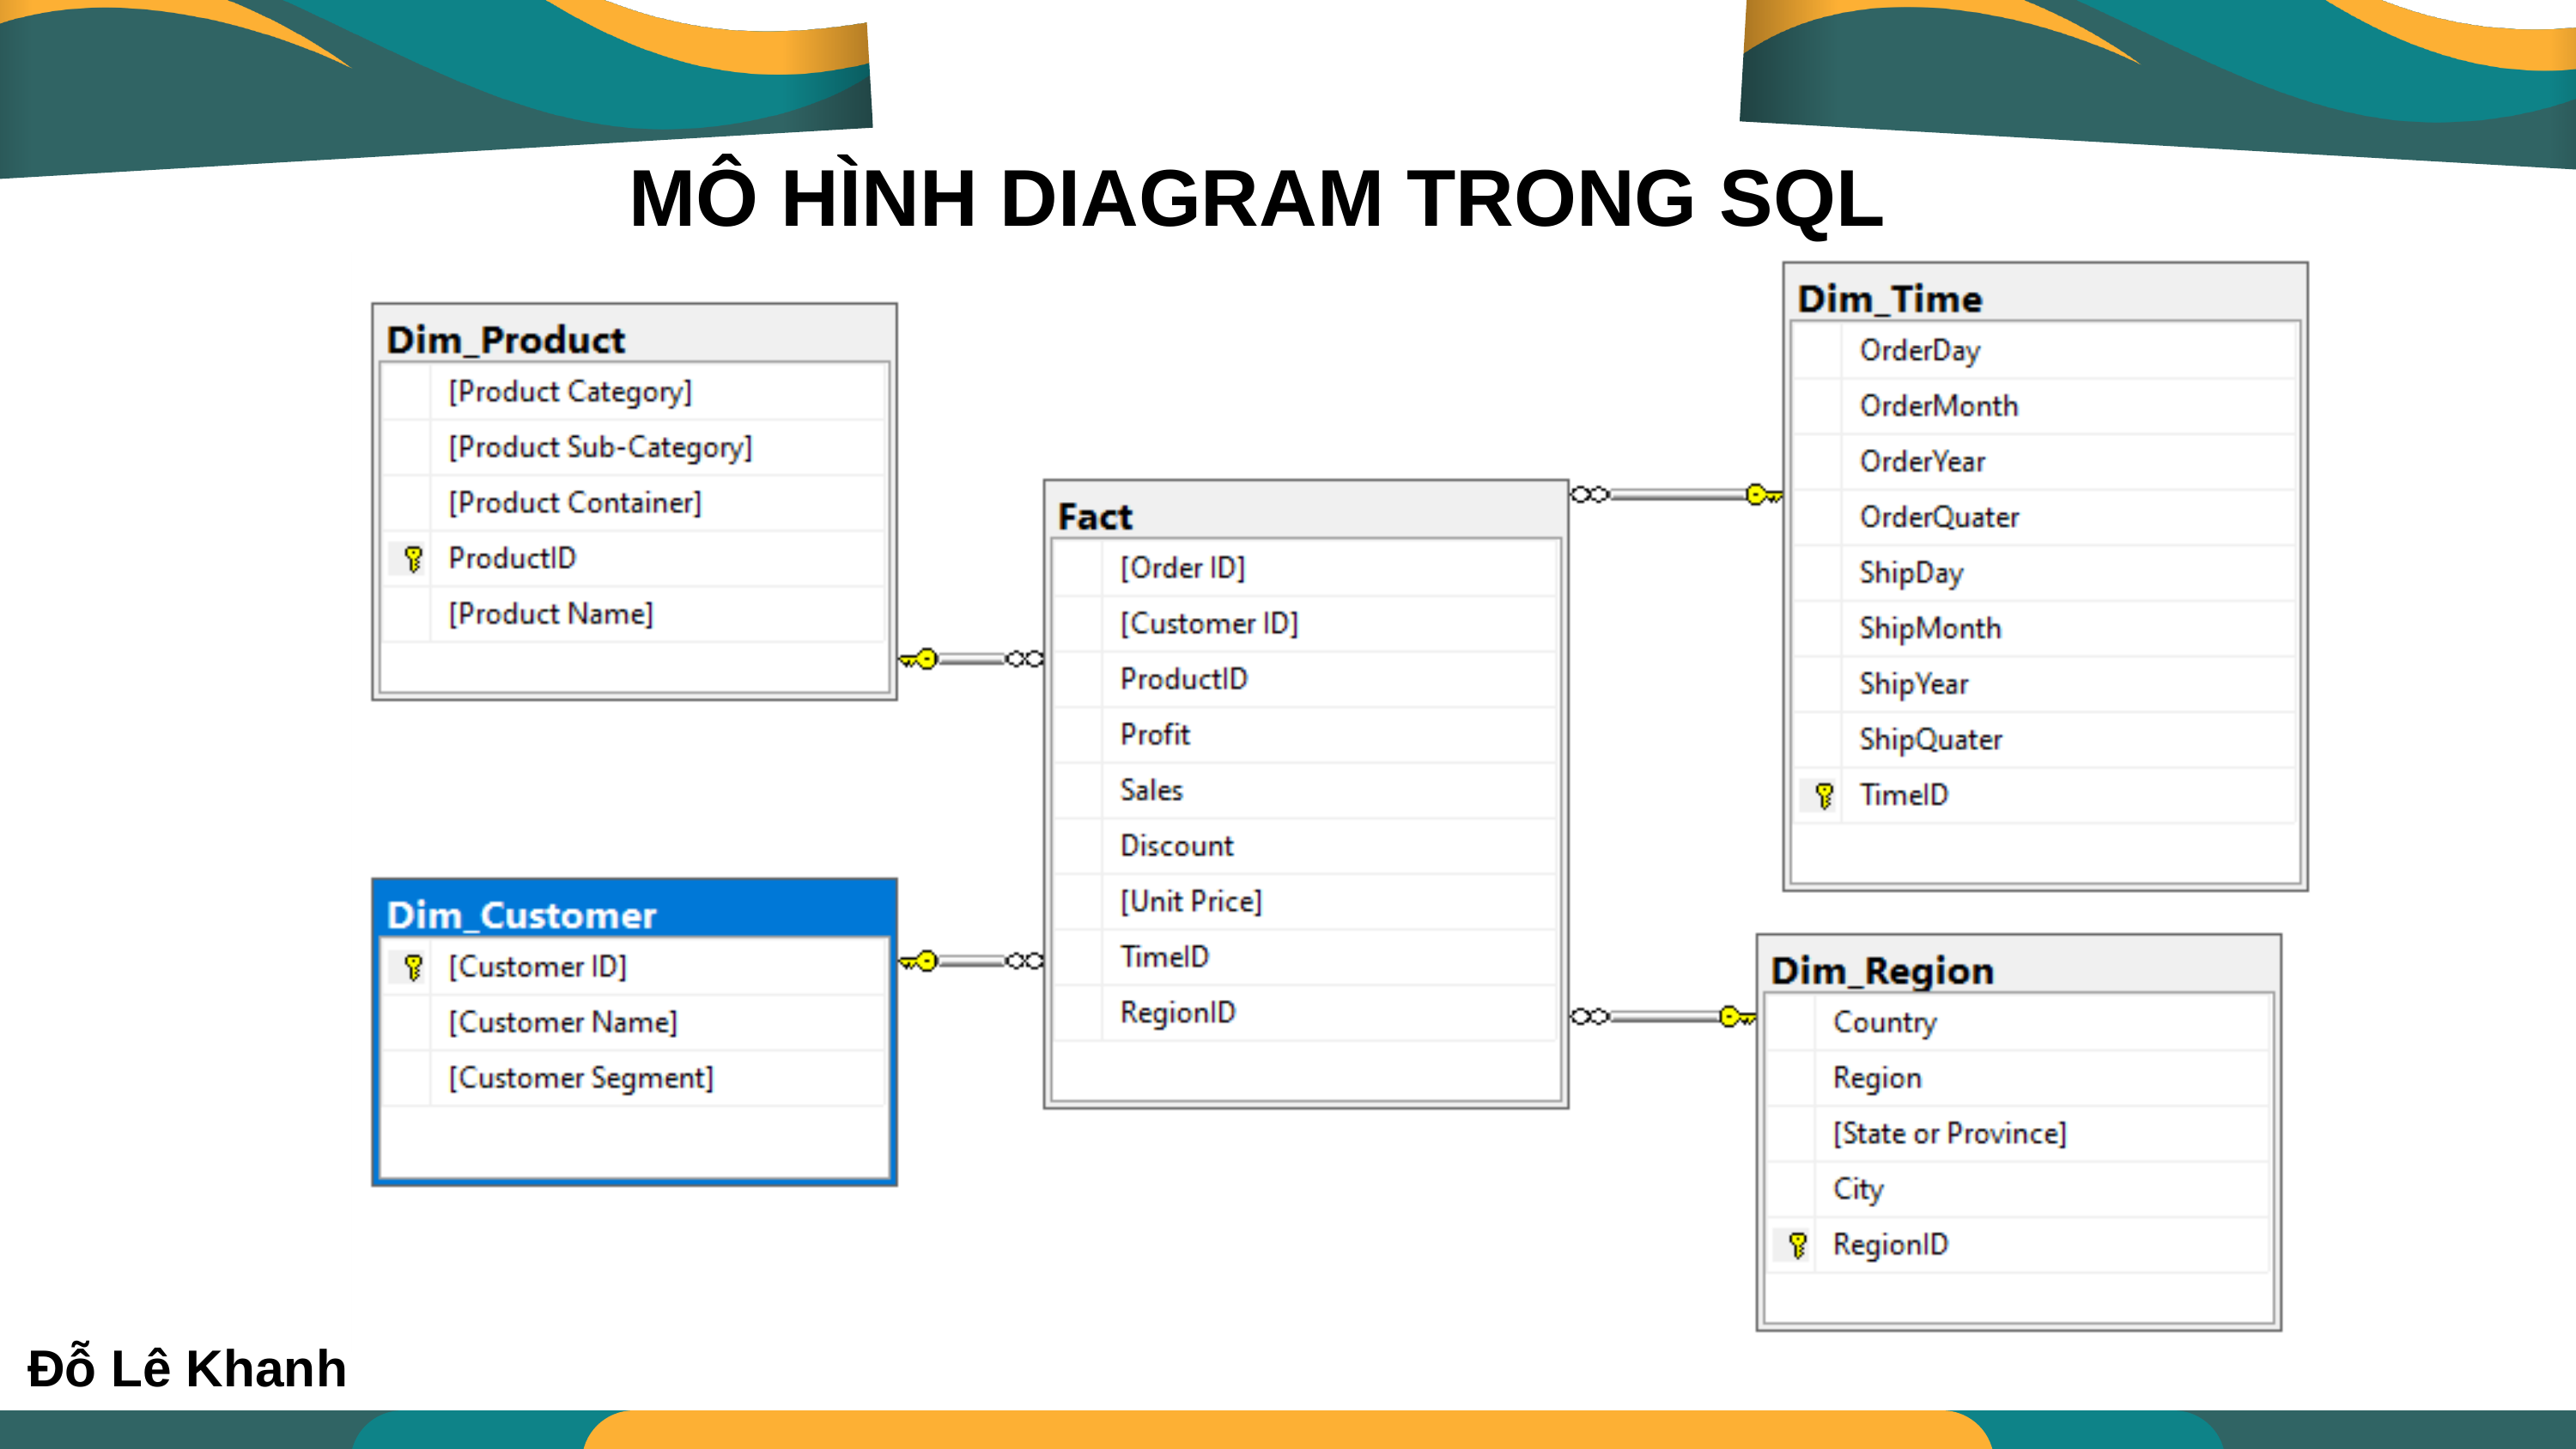

MÔ HÌNH DIAGRAM TRONG SQL

Đỗ Lê Khanh